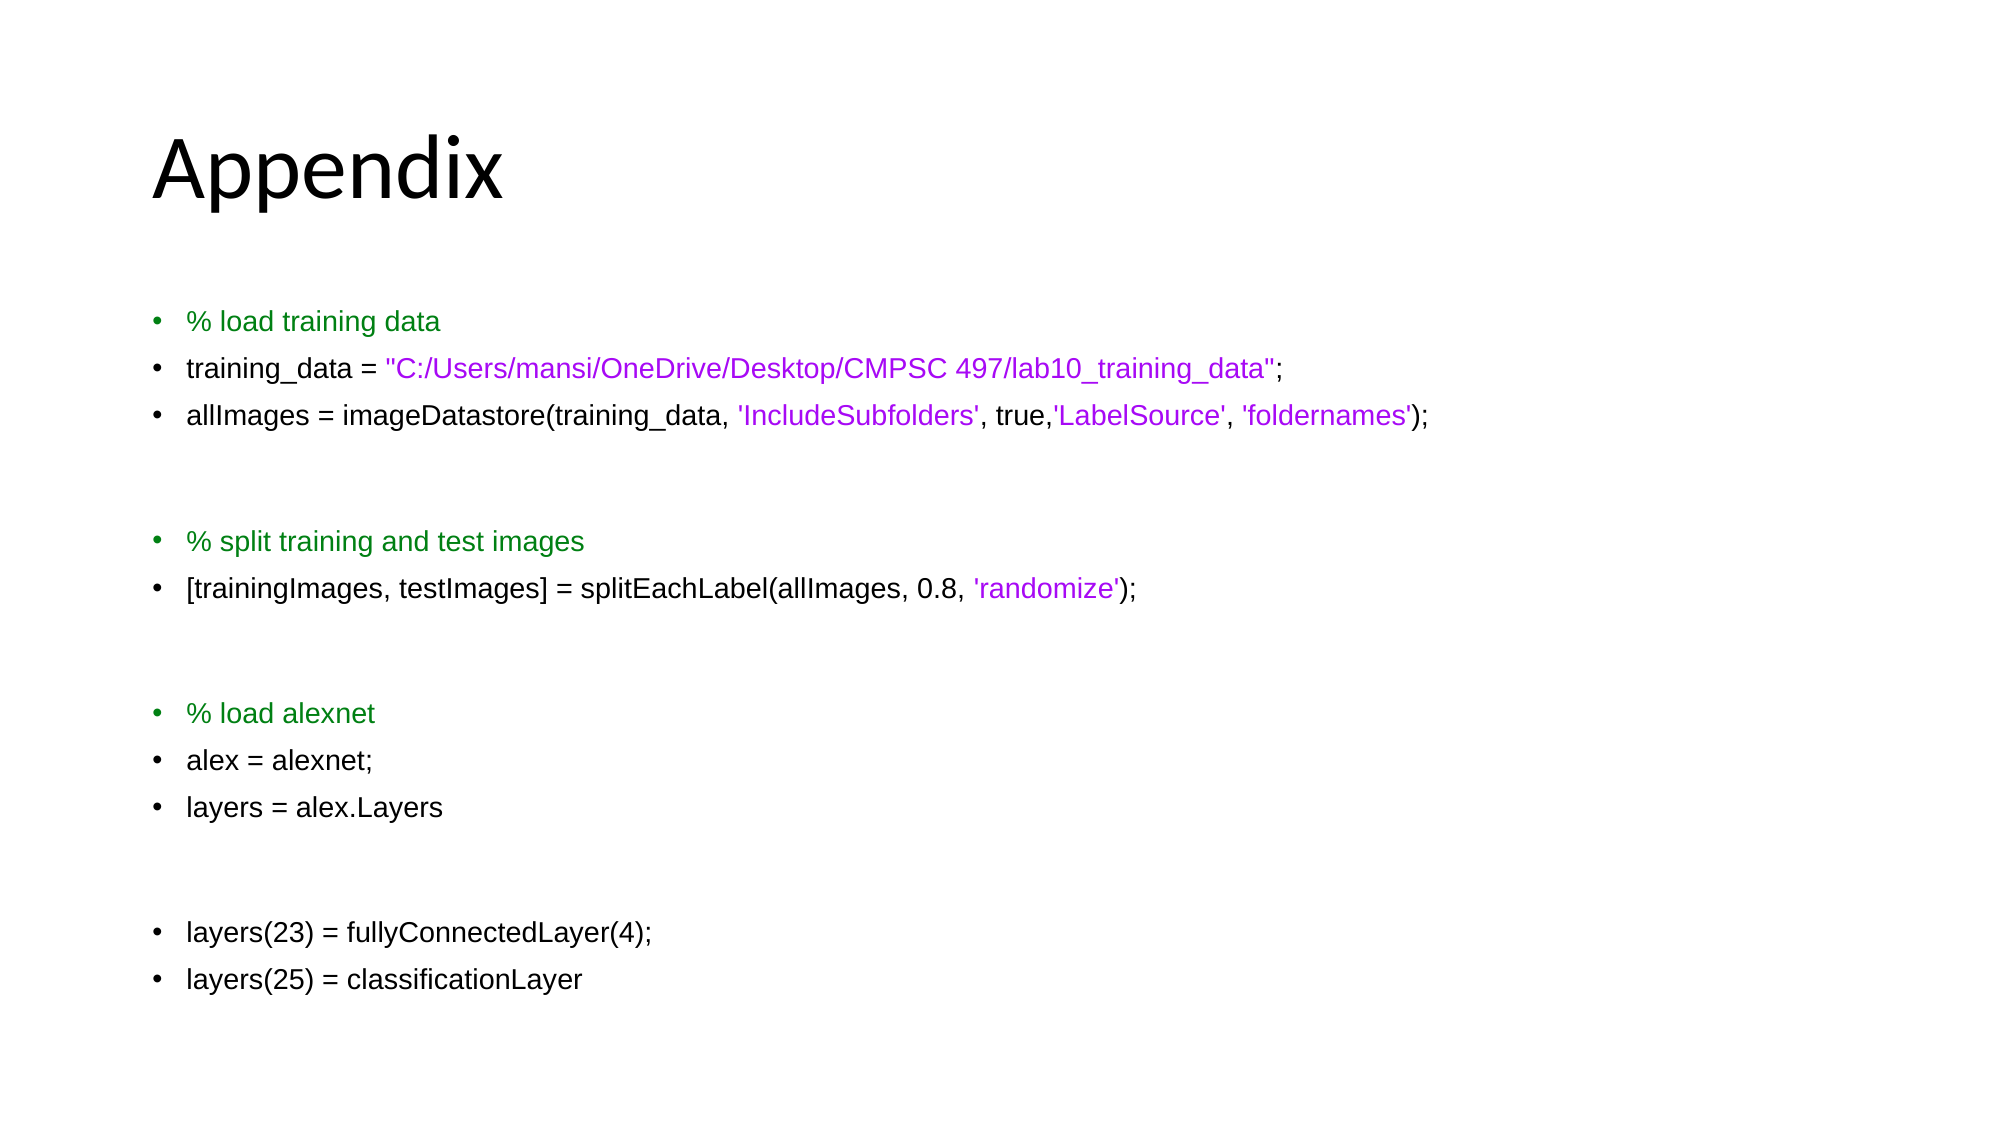

# Appendix
% load training data
training_data = "C:/Users/mansi/OneDrive/Desktop/CMPSC 497/lab10_training_data";
allImages = imageDatastore(training_data, 'IncludeSubfolders', true,'LabelSource', 'foldernames');

% split training and test images
[trainingImages, testImages] = splitEachLabel(allImages, 0.8, 'randomize');

% load alexnet
alex = alexnet;
layers = alex.Layers

layers(23) = fullyConnectedLayer(4);
layers(25) = classificationLayer